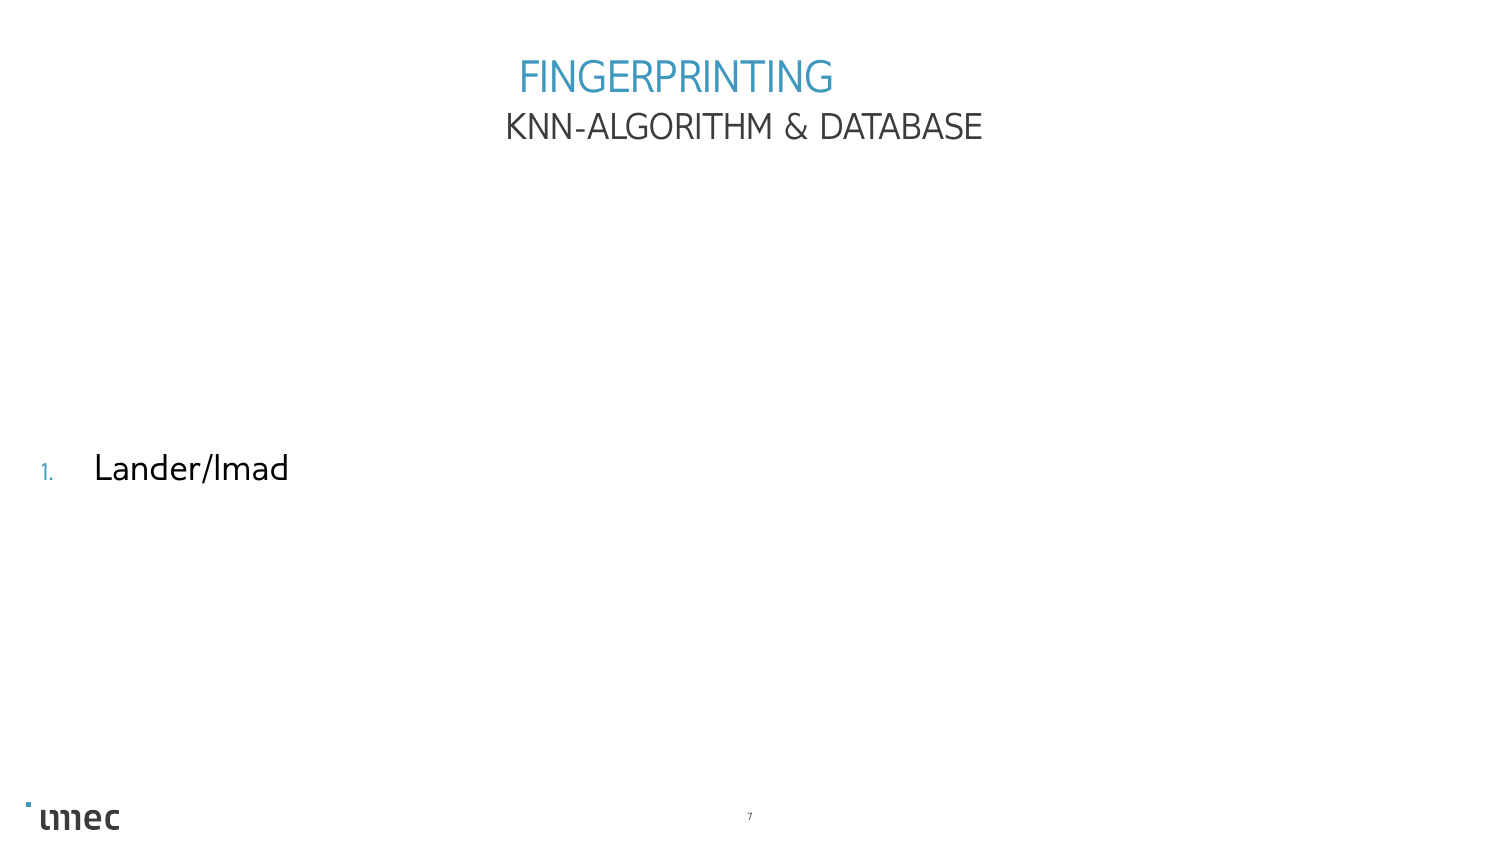

# Fingerprinting
KNN-Algorithm & Database
Lander/Imad
7